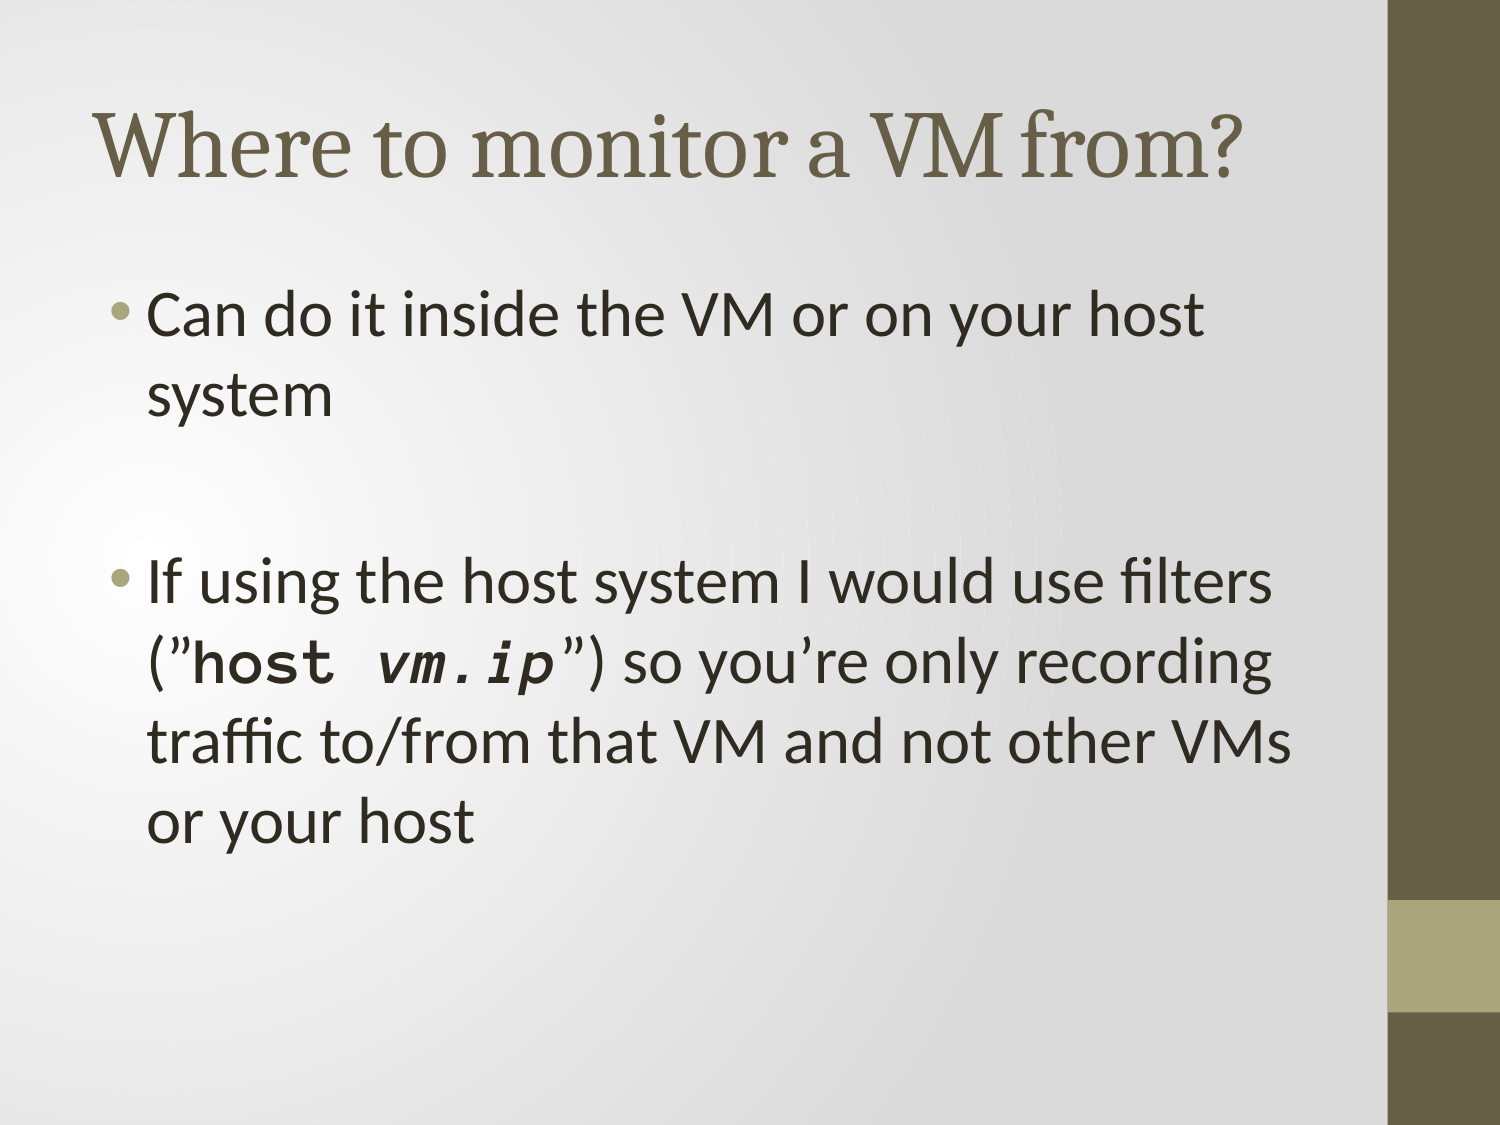

# Where to monitor a VM from?
Can do it inside the VM or on your host system

If using the host system I would use filters (”host vm.ip”) so you’re only recording traffic to/from that VM and not other VMs or your host